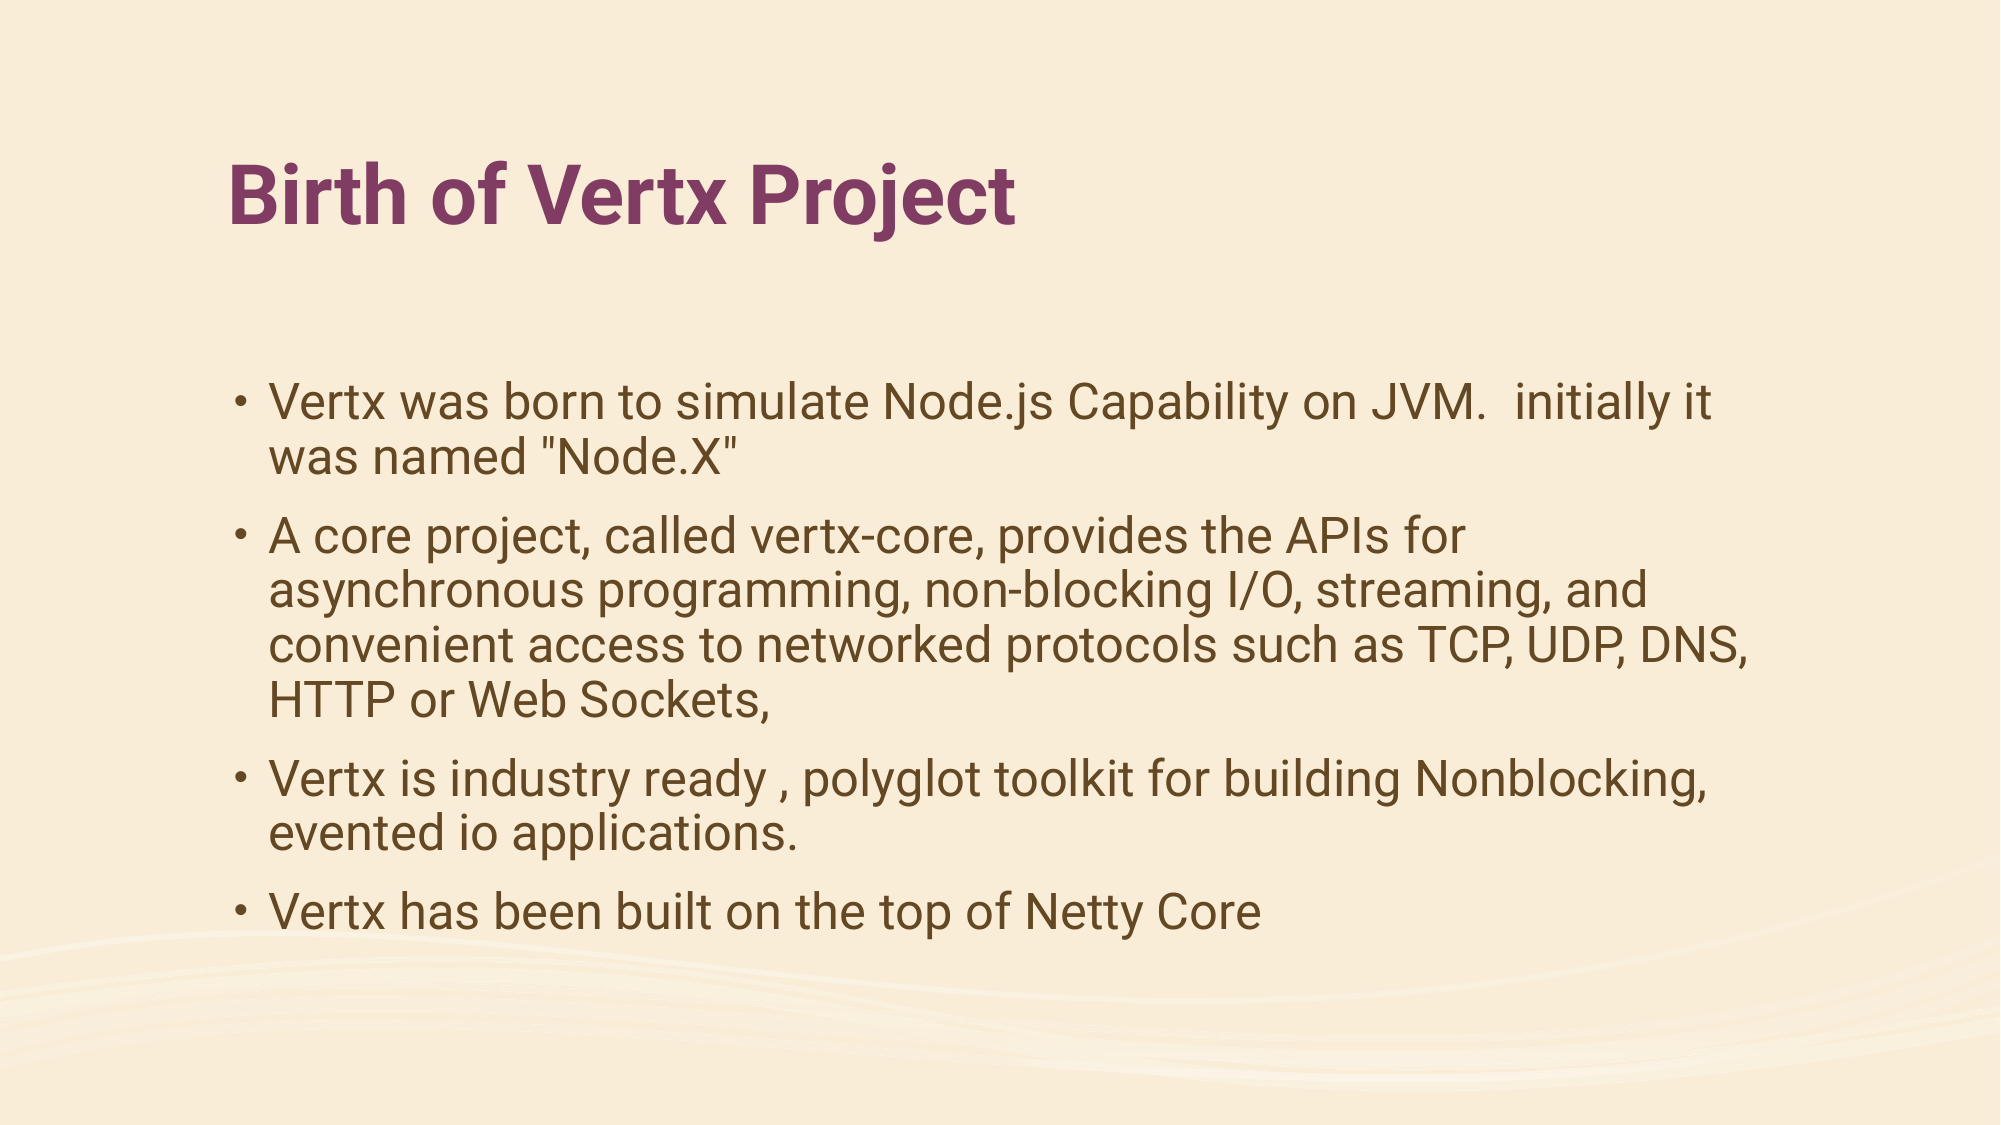

# Birth of Vertx Project

Vertx was born to simulate Node.js Capability on JVM.  initially it was named "Node.X"
A core project, called vertx-core, provides the APIs for asynchronous programming, non-blocking I/O, streaming, and convenient access to networked protocols such as TCP, UDP, DNS, HTTP or Web Sockets,
Vertx is industry ready , polyglot toolkit for building Nonblocking, evented io applications.
Vertx has been built on the top of Netty Core